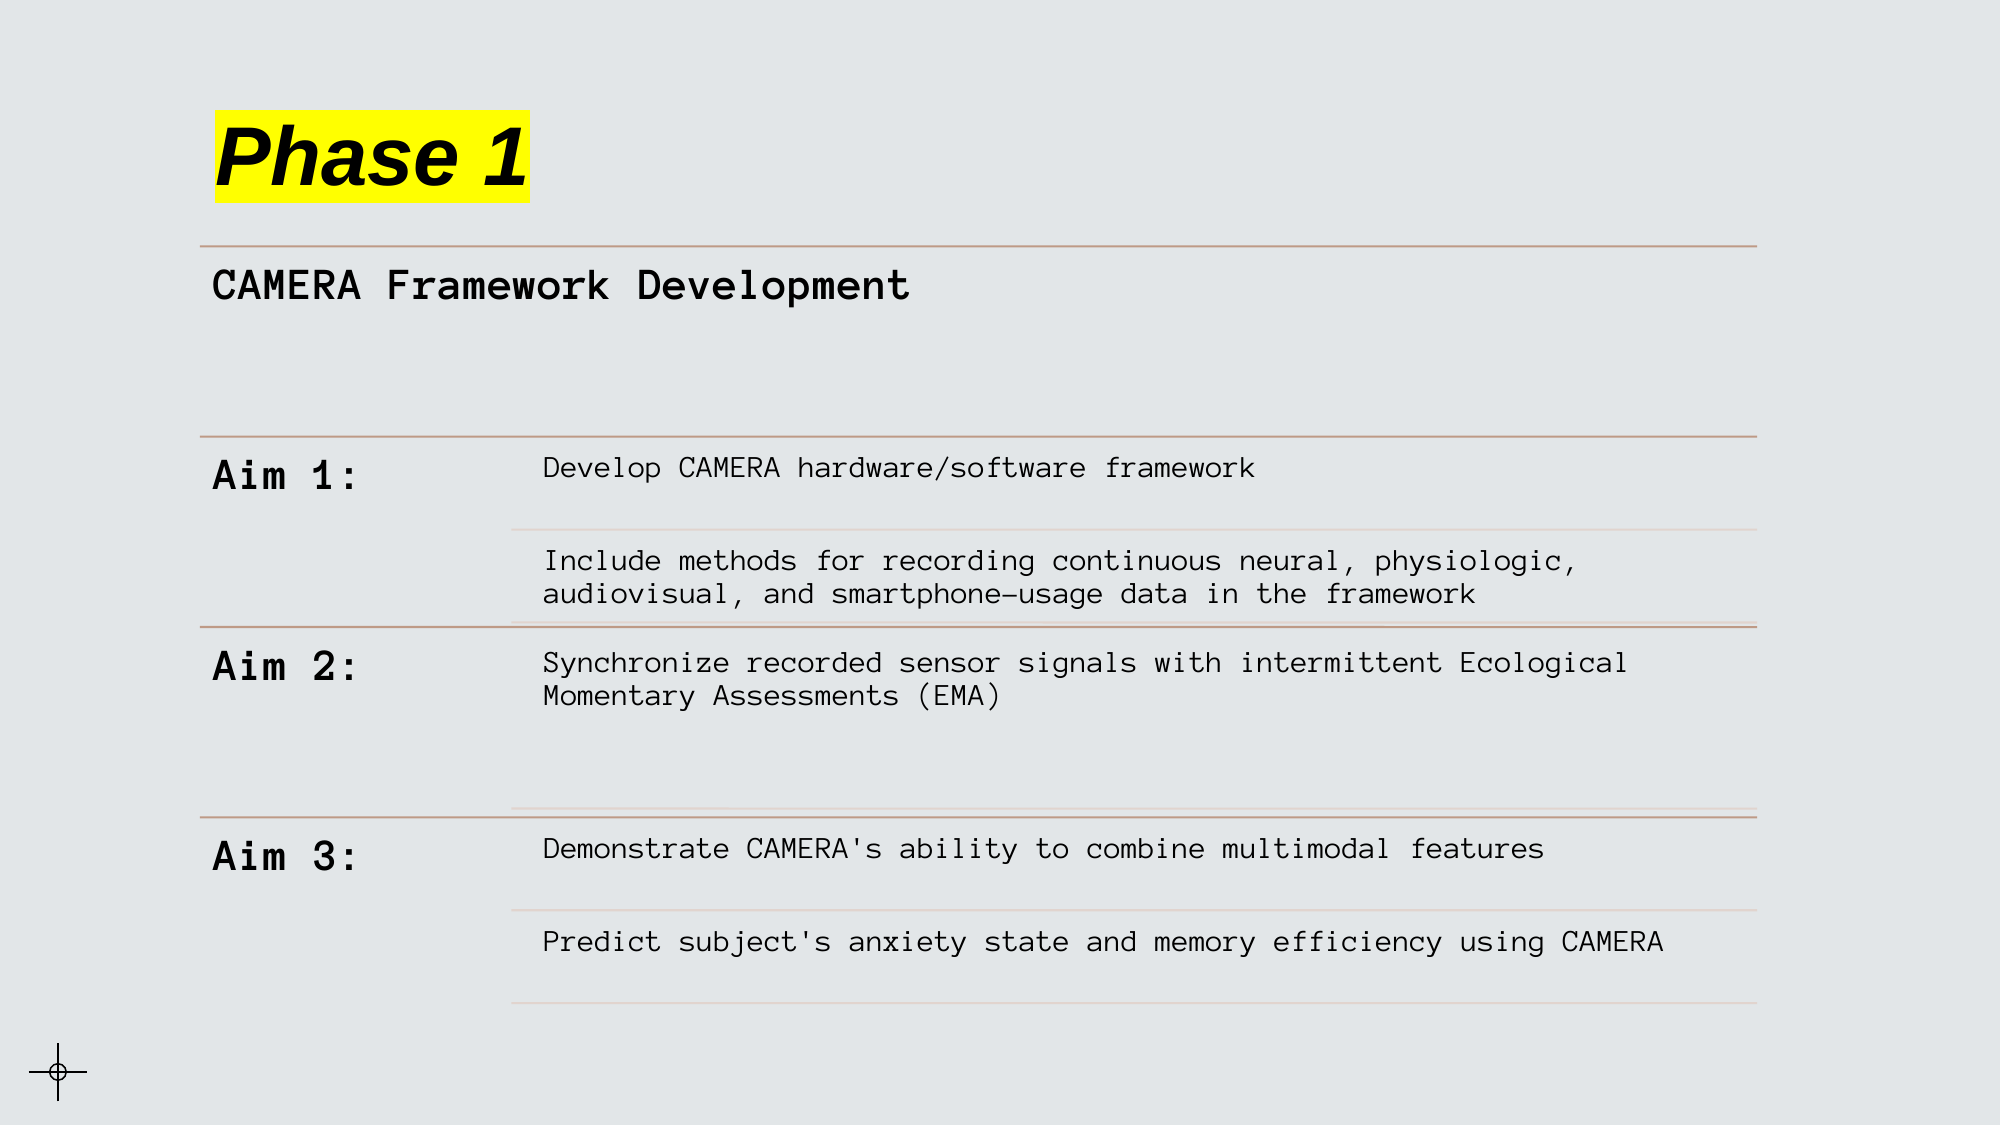

# Phase 1
CAMERA Framework Development

Aim 1:
Develop CAMERA hardware/software framework

Include methods for recording continuous neural, physiologic, audiovisual, and smartphone-usage data in the framework

Aim 2:
Synchronize recorded sensor signals with intermittent Ecological Momentary Assessments (EMA)

Aim 3:
Demonstrate CAMERA's ability to combine multimodal features

Predict subject's anxiety state and memory efficiency using CAMERA